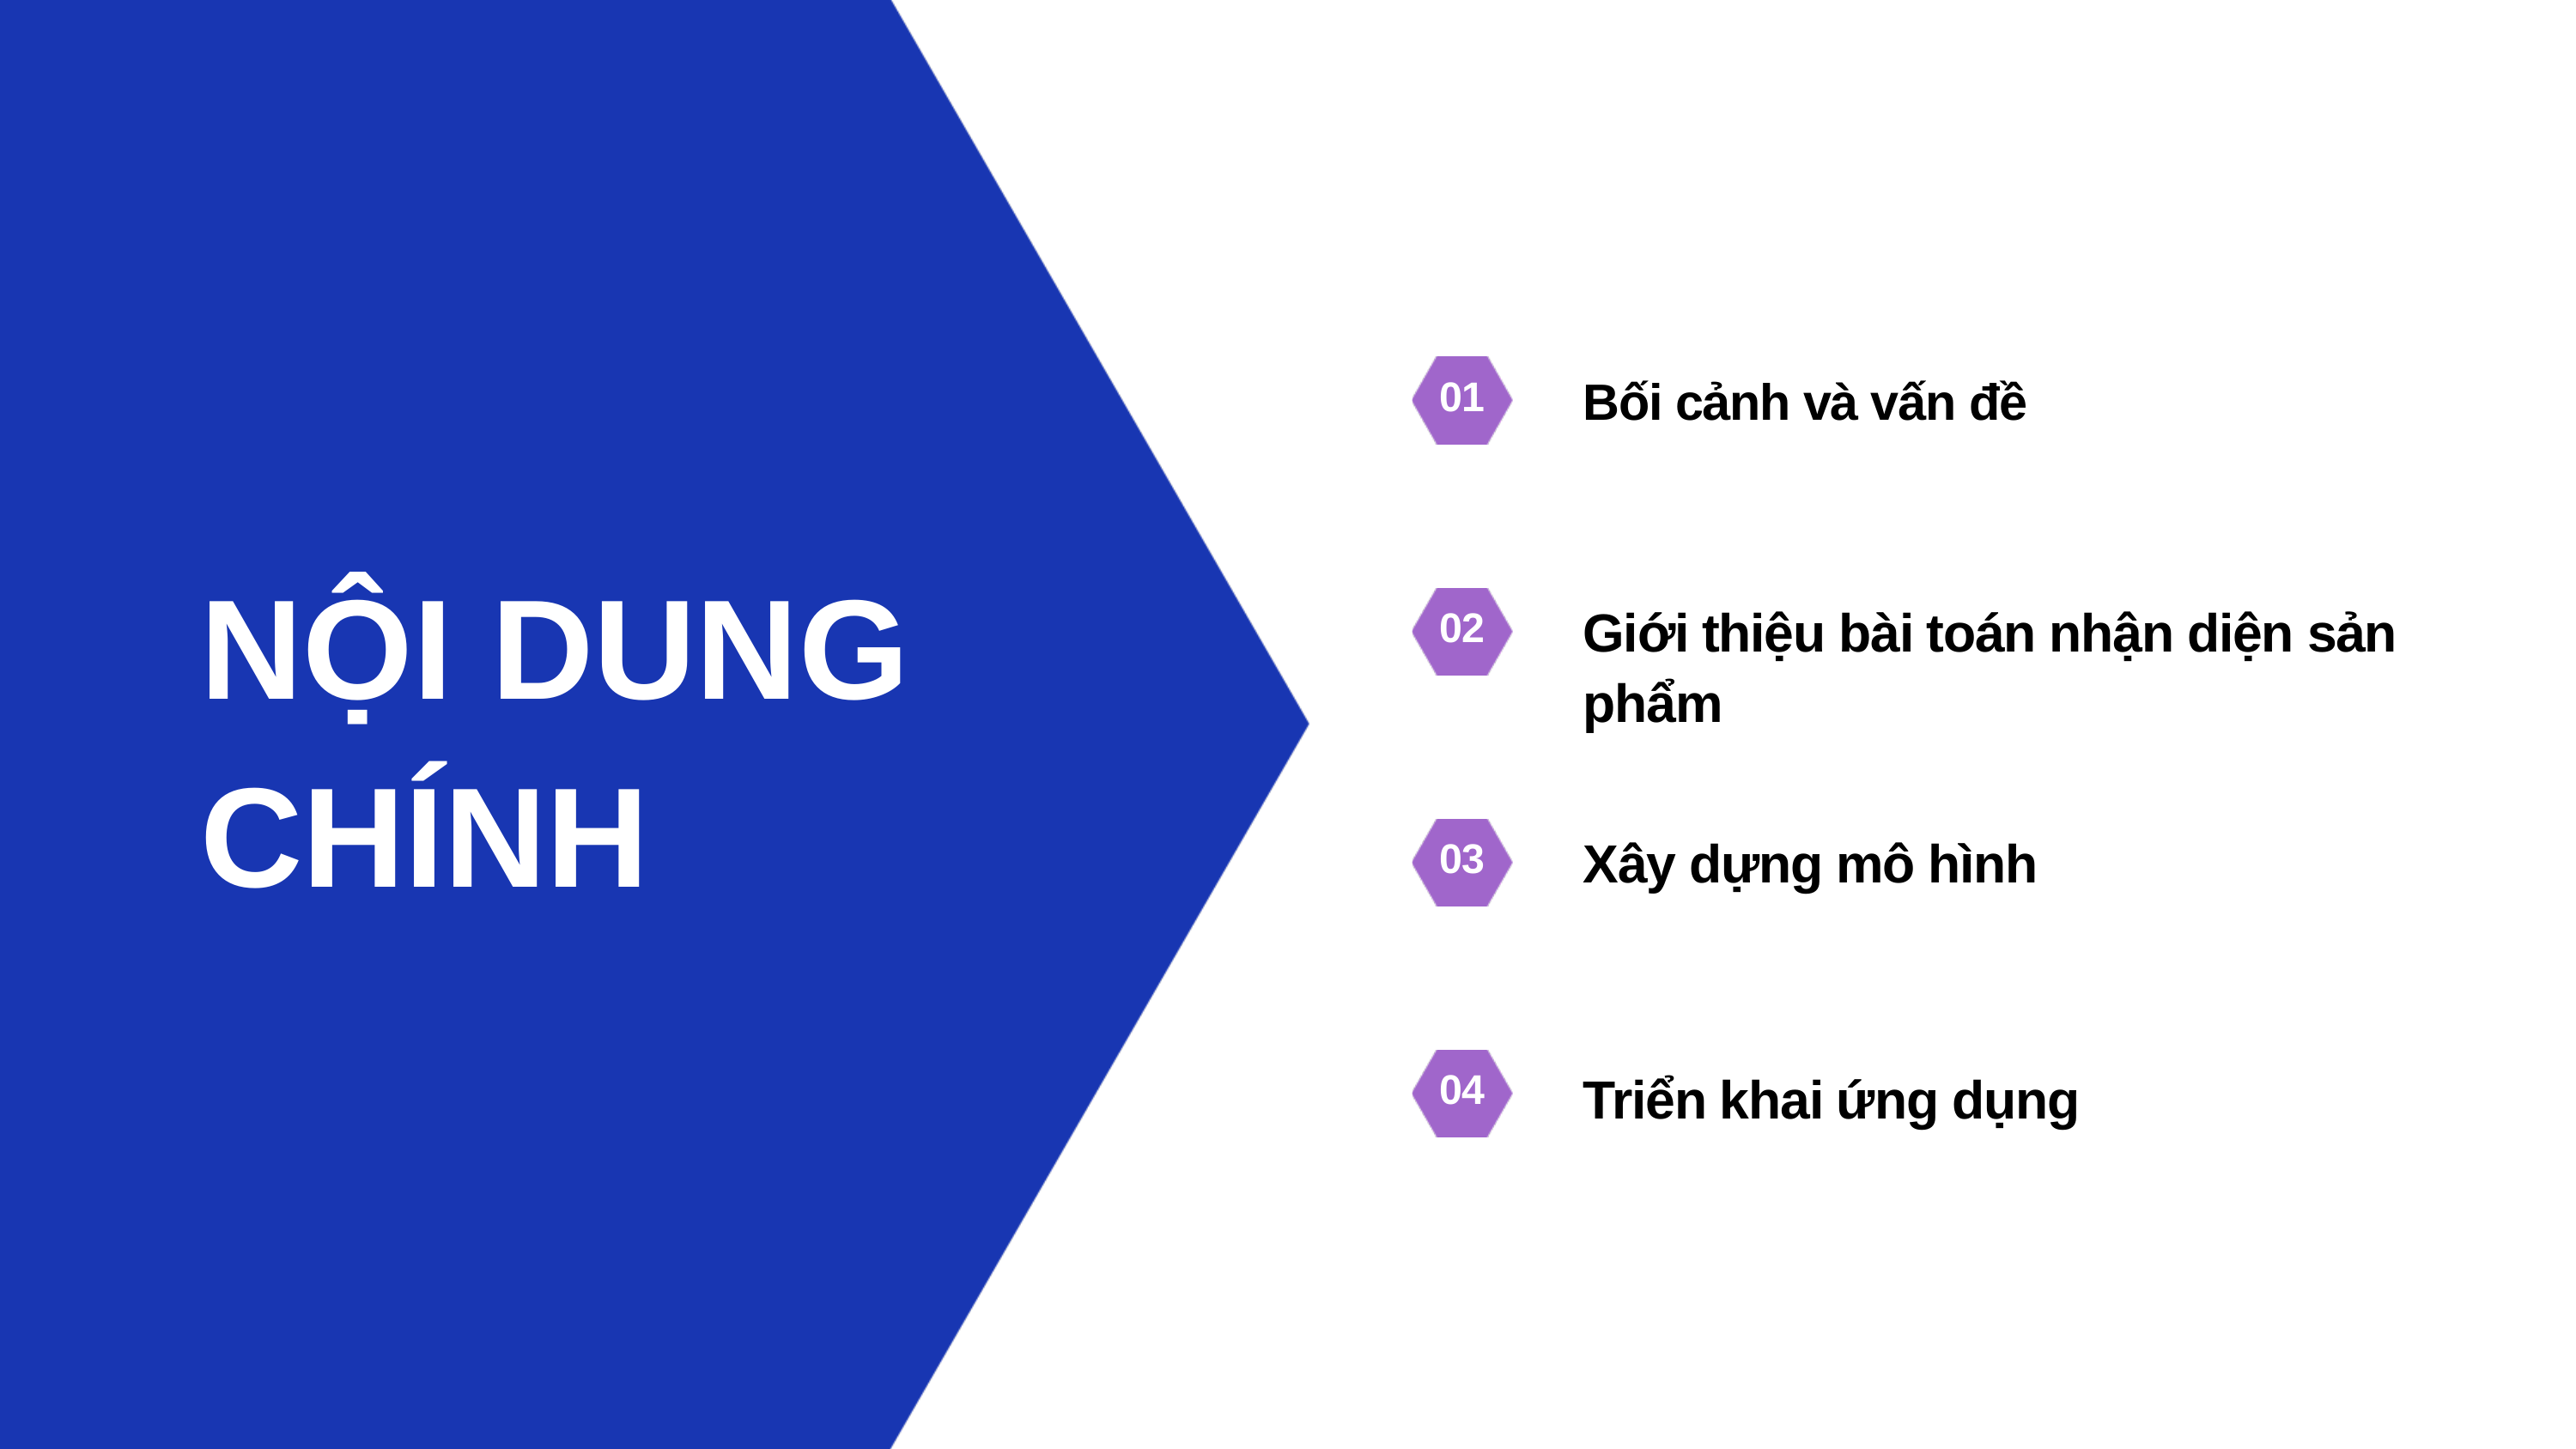

01
Bối cảnh và vấn đề
NỘI DUNG CHÍNH

02
Giới thiệu bài toán nhận diện sản phẩm

03
Xây dựng mô hình

04
Triển khai ứng dụng